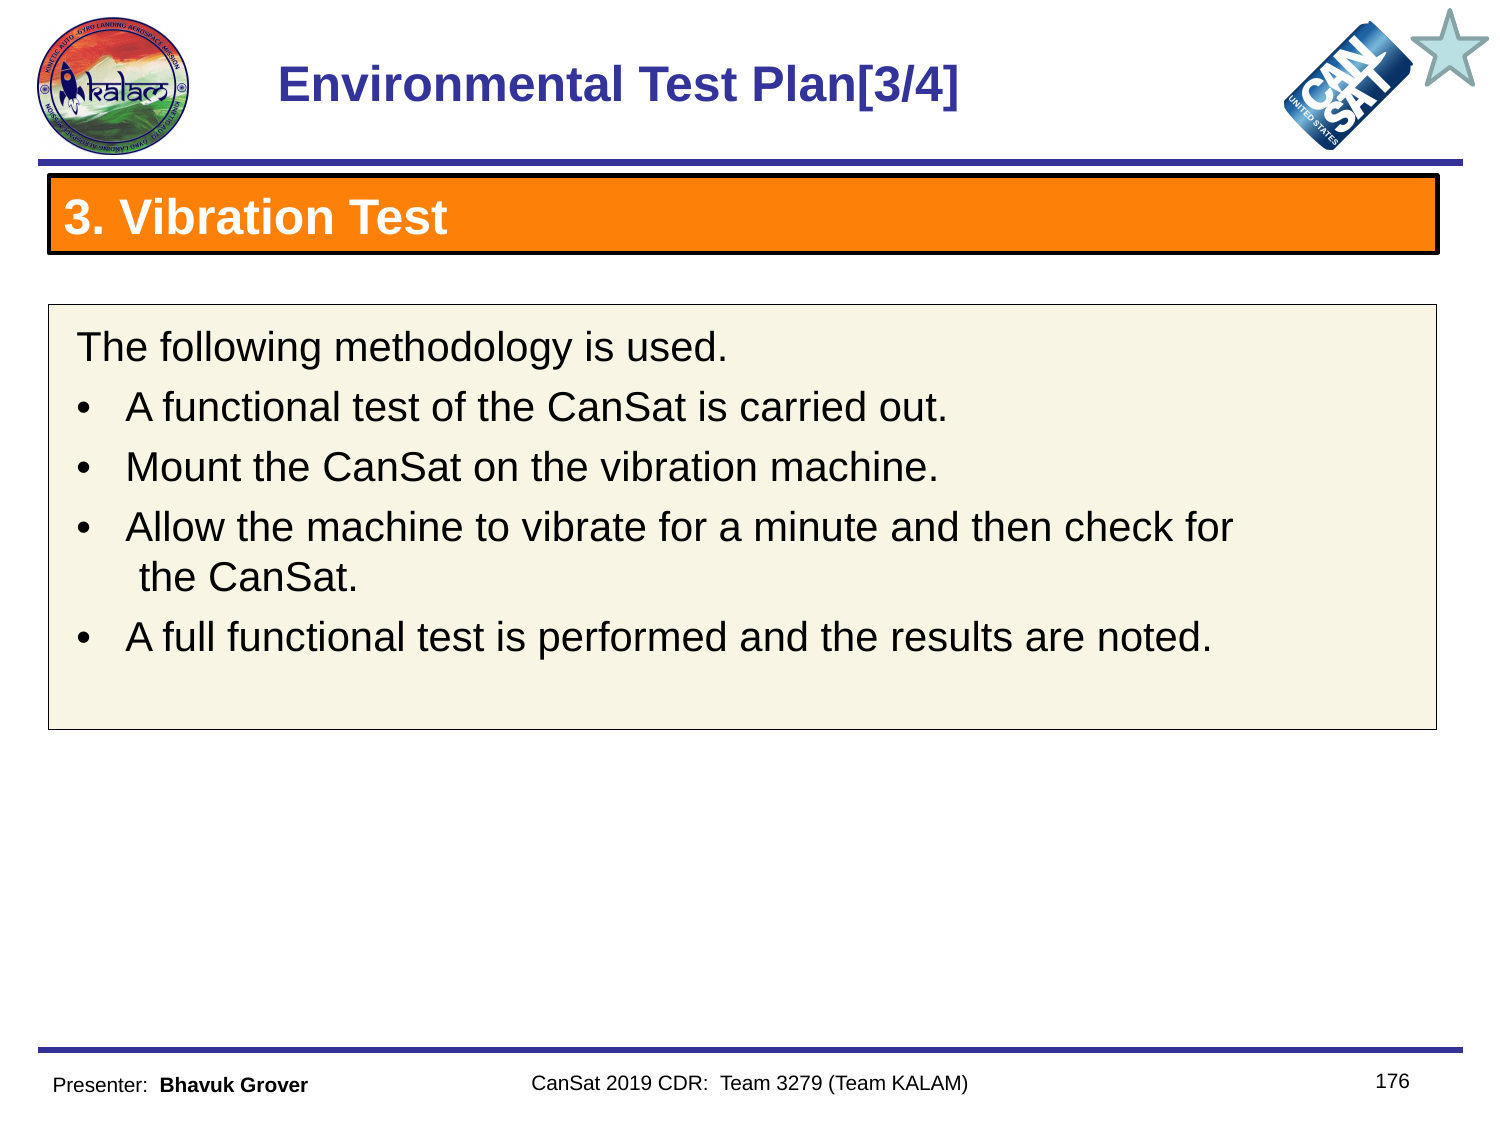

# Environmental Test Plan[3/4]

3. Vibration Test
The following methodology is used.
•   A functional test of the CanSat is carried out.
•   Mount the CanSat on the vibration machine.
•   Allow the machine to vibrate for a minute and then check for the CanSat.
•   A full functional test is performed and the results are noted.

176
CanSat 2019 CDR:  Team 3279 (Team KALAM)
Presenter:  Bhavuk Grover